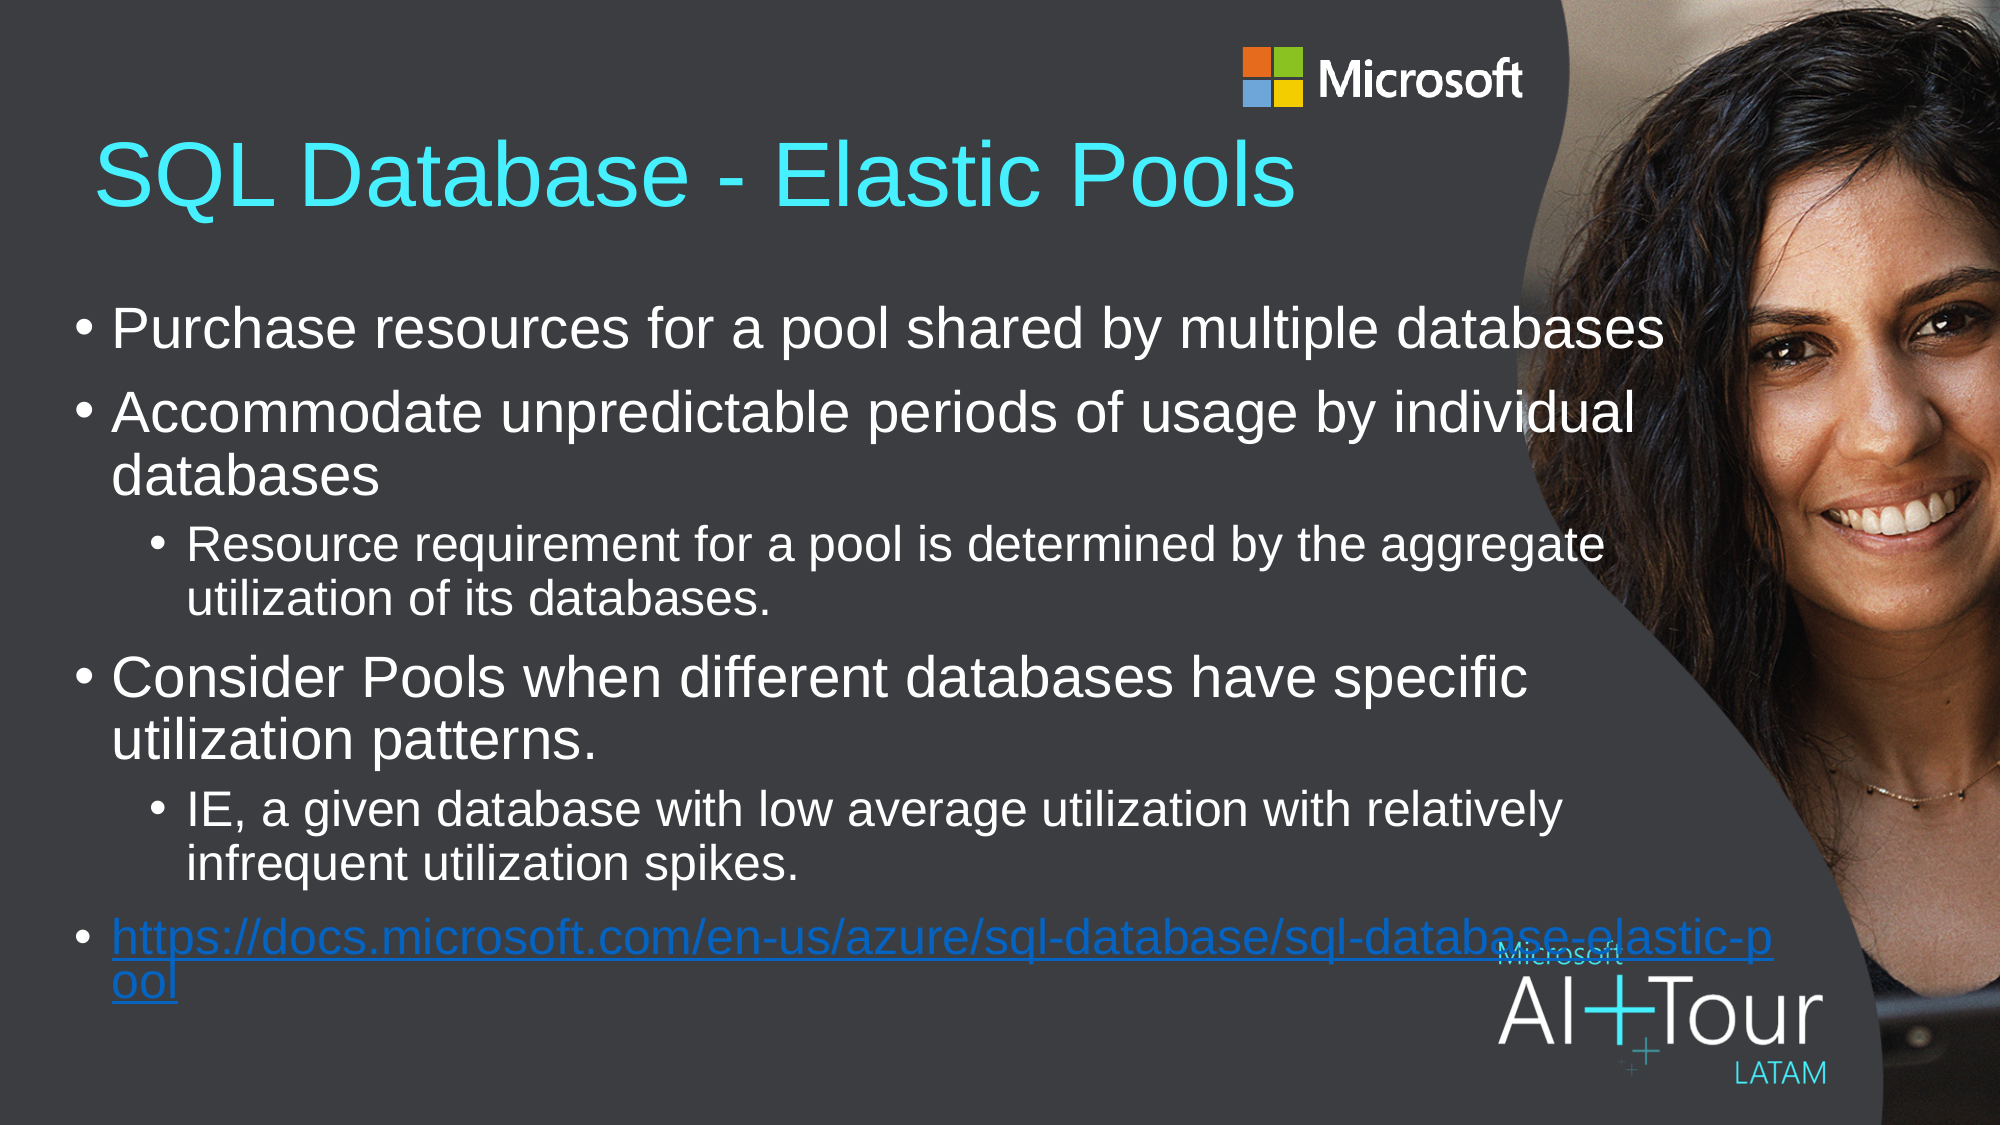

# SQL Database - Elastic Pools
Purchase resources for a pool shared by multiple databases
Accommodate unpredictable periods of usage by individual databases
Resource requirement for a pool is determined by the aggregate utilization of its databases.
Consider Pools when different databases have specific utilization patterns.
IE, a given database with low average utilization with relatively infrequent utilization spikes.
https://docs.microsoft.com/en-us/azure/sql-database/sql-database-elastic-pool